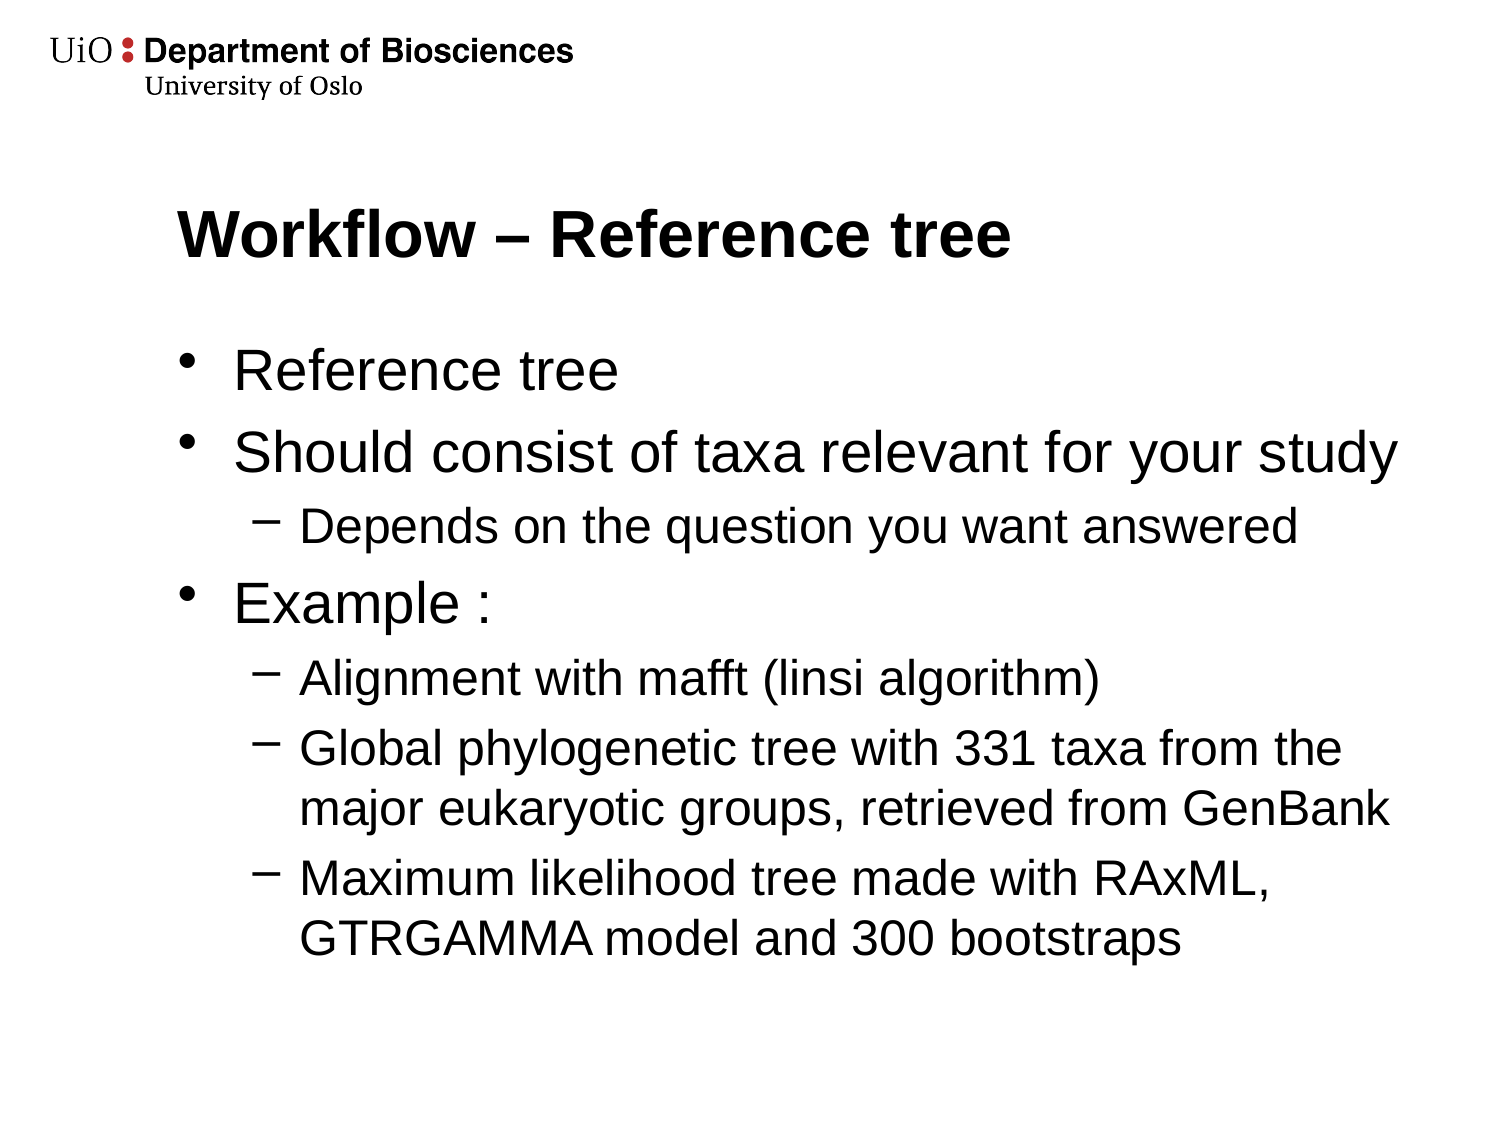

# Workflow – Reference tree
Reference tree
Should consist of taxa relevant for your study
Depends on the question you want answered
Example :
Alignment with mafft (linsi algorithm)
Global phylogenetic tree with 331 taxa from the major eukaryotic groups, retrieved from GenBank
Maximum likelihood tree made with RAxML, GTRGAMMA model and 300 bootstraps